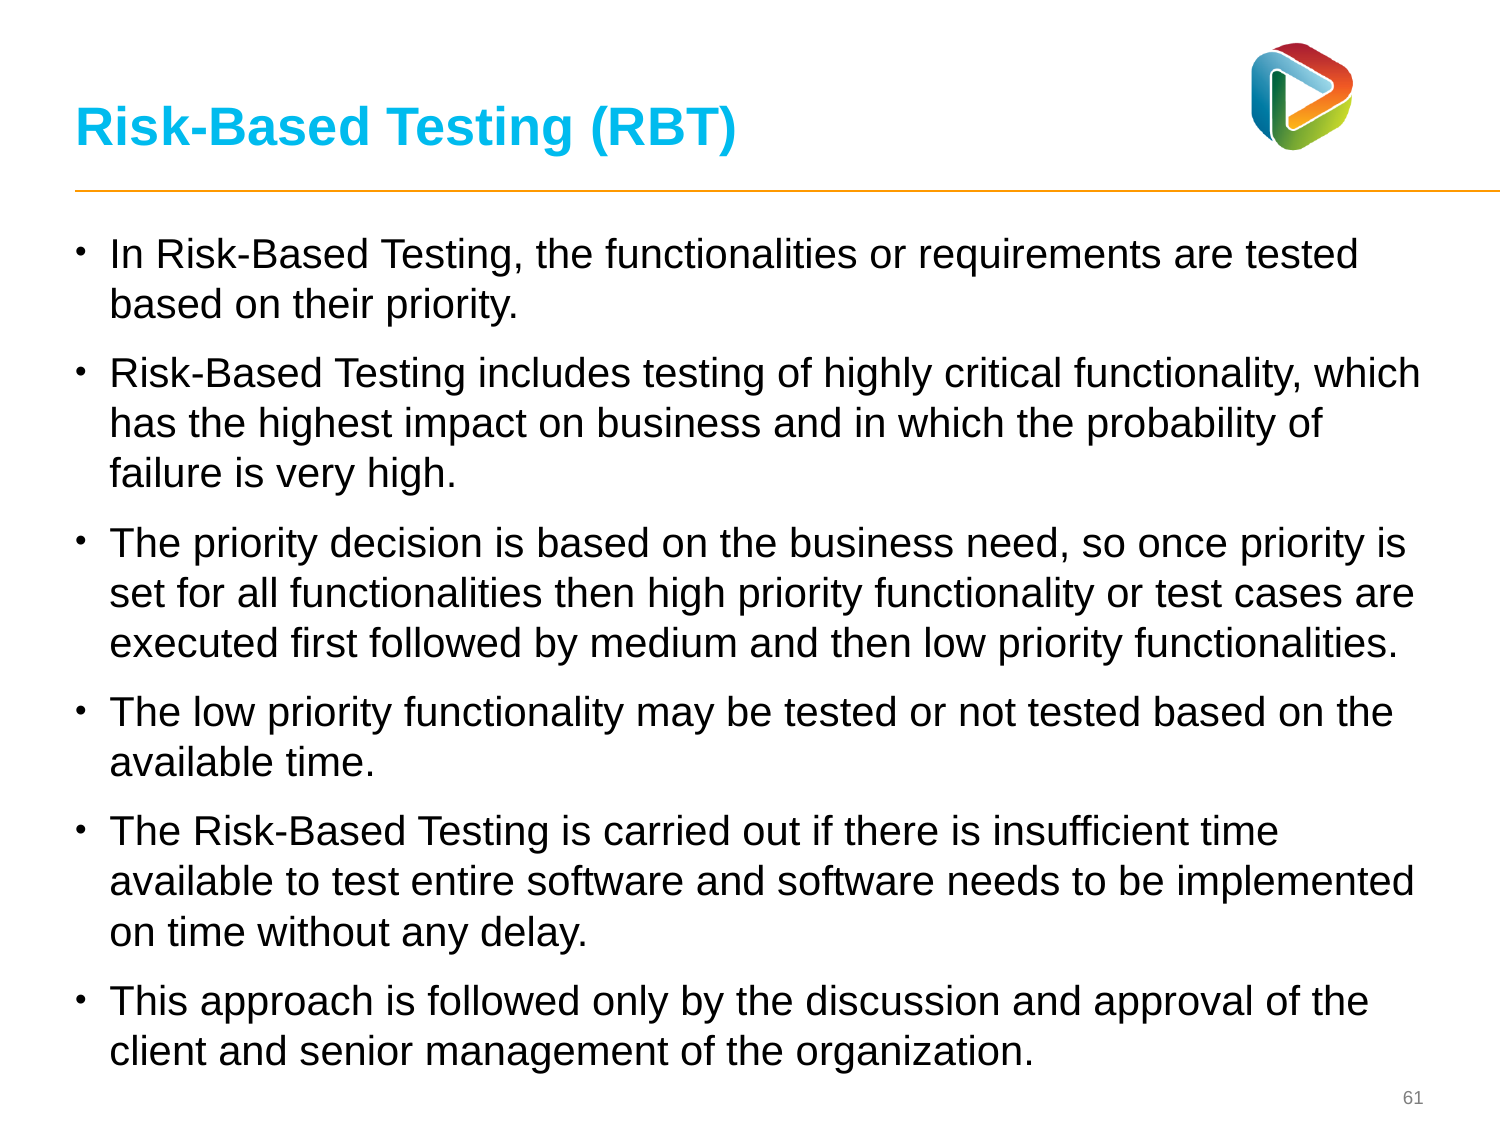

# Risk-Based Testing (RBT)
In Risk-Based Testing, the functionalities or requirements are tested based on their priority.
Risk-Based Testing includes testing of highly critical functionality, which has the highest impact on business and in which the probability of failure is very high.
The priority decision is based on the business need, so once priority is set for all functionalities then high priority functionality or test cases are executed first followed by medium and then low priority functionalities.
The low priority functionality may be tested or not tested based on the available time.
The Risk-Based Testing is carried out if there is insufficient time available to test entire software and software needs to be implemented on time without any delay.
This approach is followed only by the discussion and approval of the client and senior management of the organization.